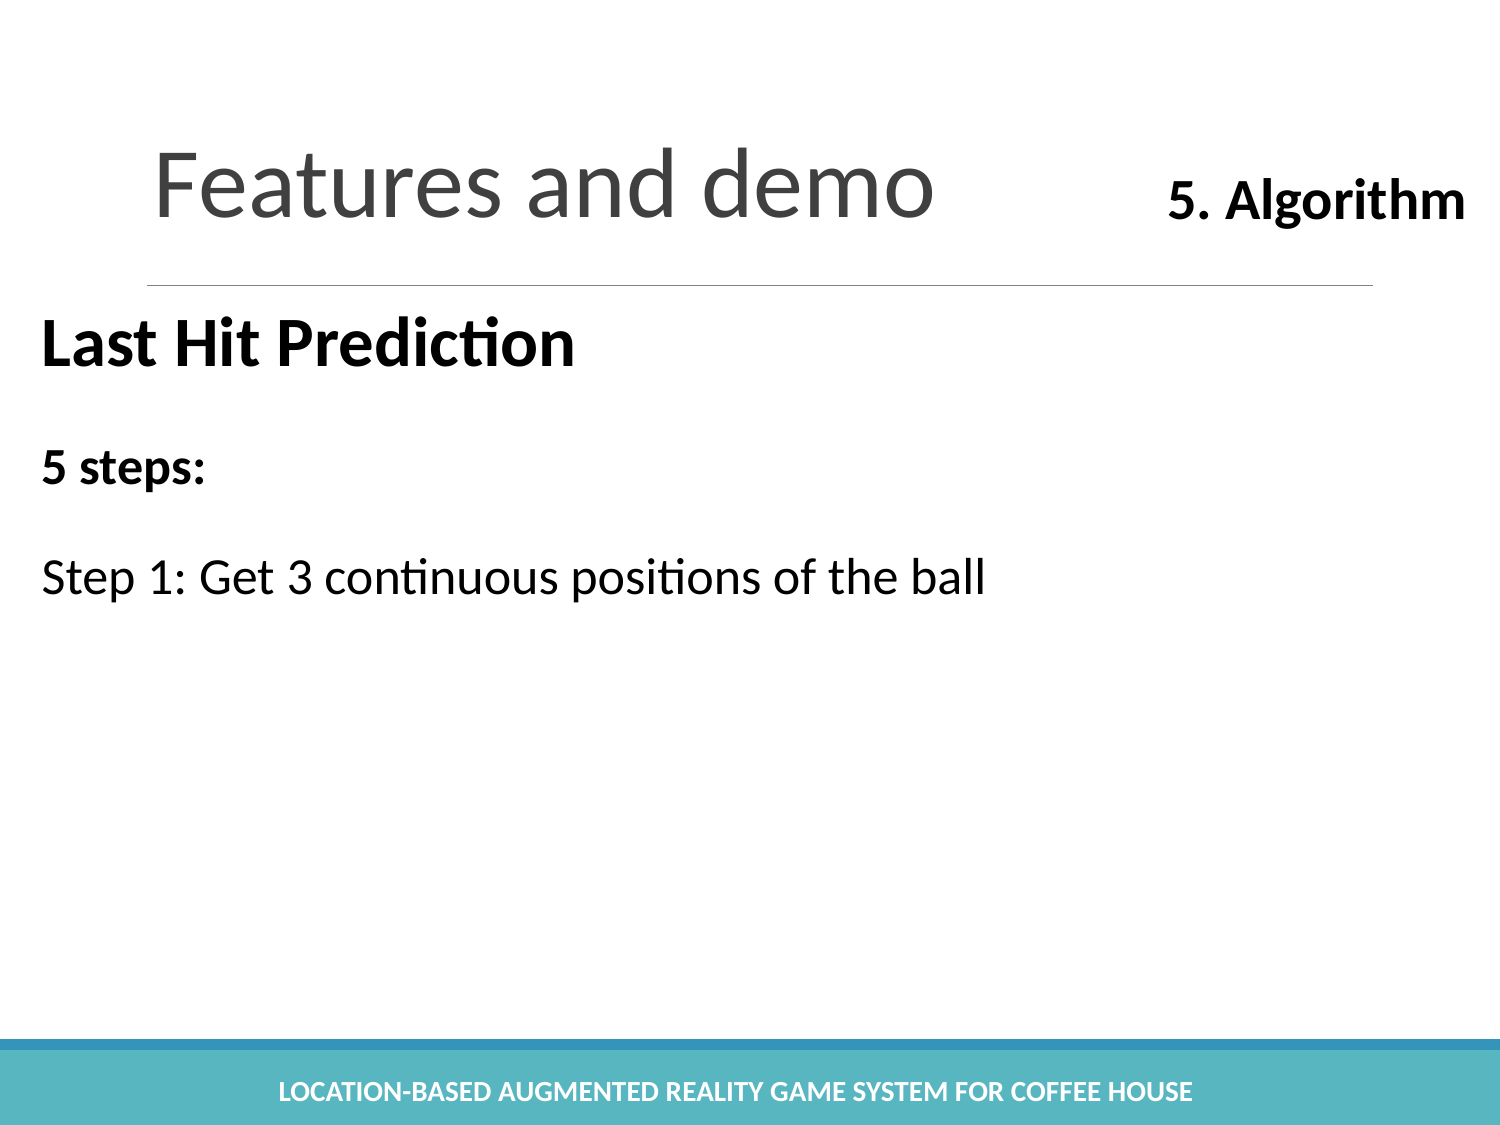

# Features and demo
5. Algorithm
Last Hit Prediction
5 steps:
Step 1: Get 3 continuous positions of the ball
Location-based Augmented Reality Game System for Coffee House
74